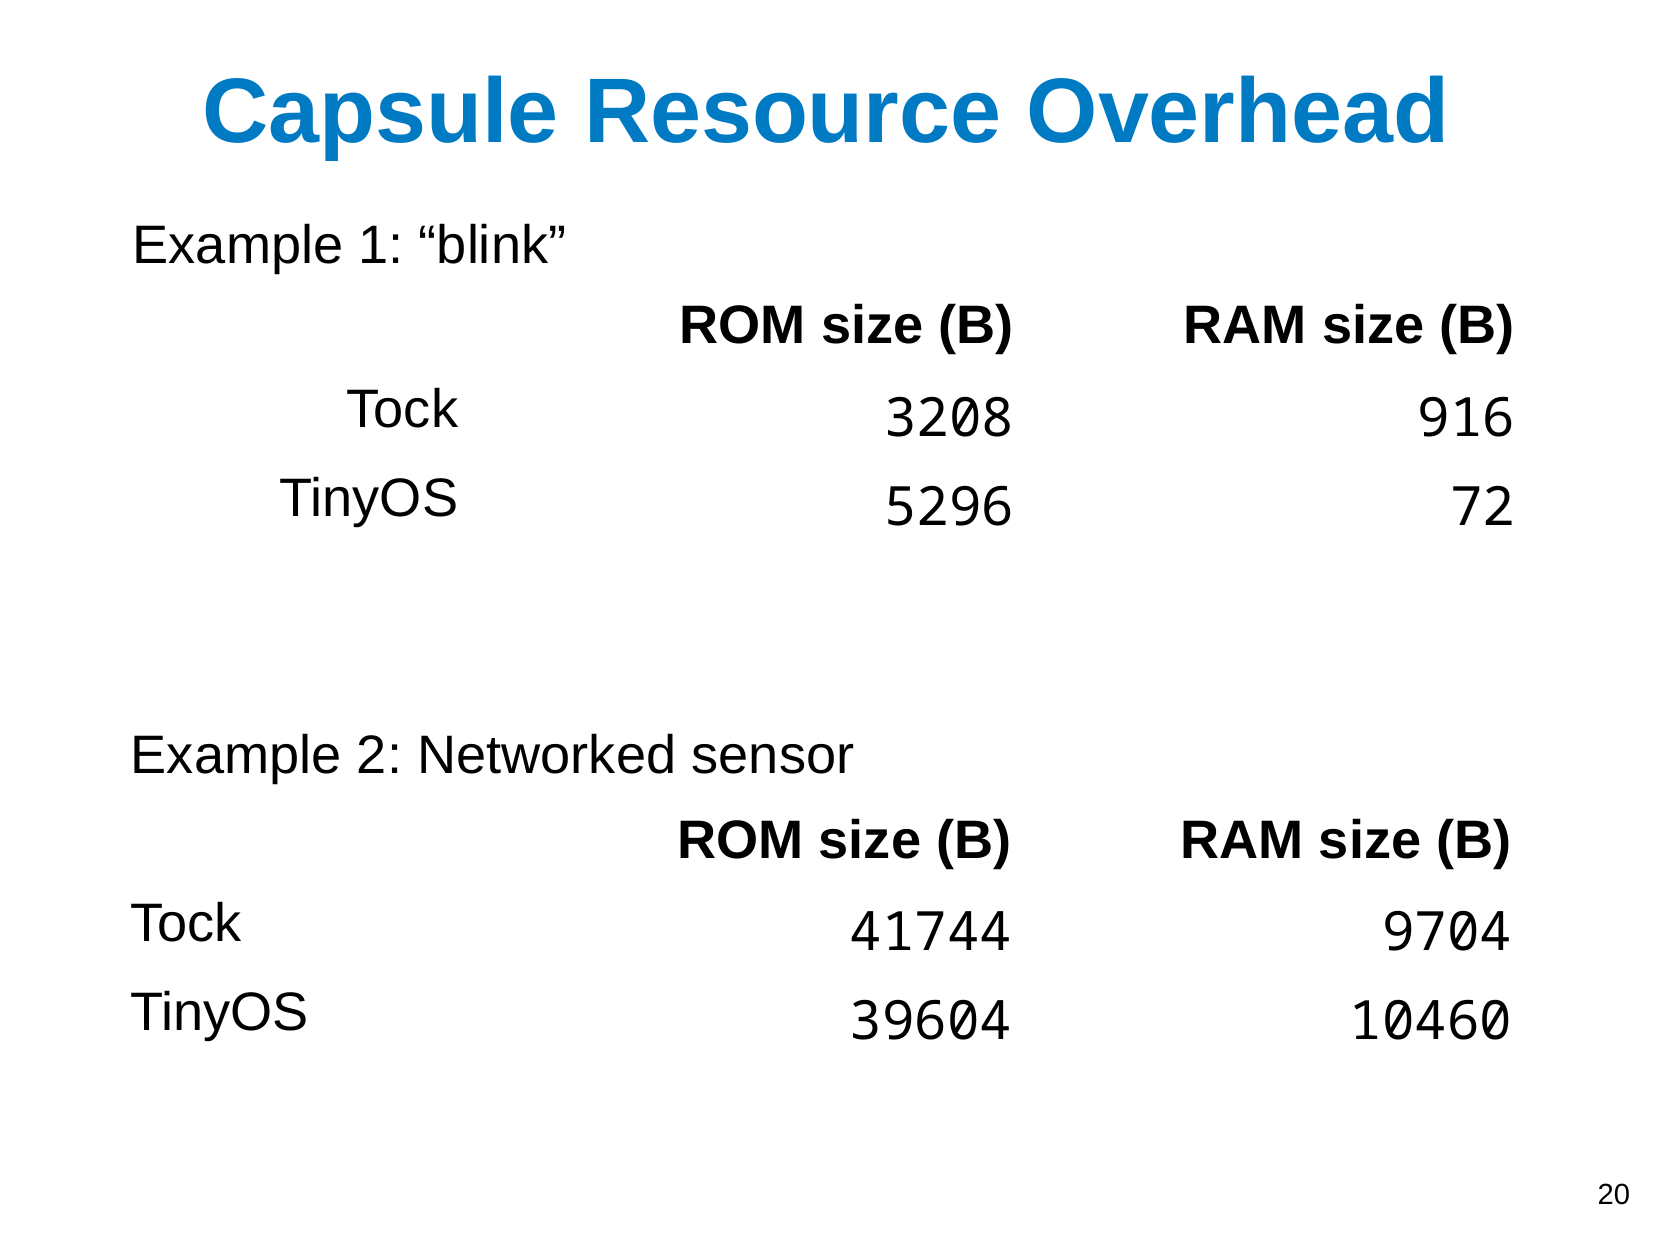

Capsule Resource Overhead
Example 1: “blink”
|  | ROM size (B) | RAM size (B) |
| --- | --- | --- |
| Tock | 3208 | 916 |
| TinyOS | 5296 | 72 |
Example 2: Networked sensor
|  | ROM size (B) | RAM size (B) |
| --- | --- | --- |
| Tock | 41744 | 9704 |
| TinyOS | 39604 | 10460 |
20